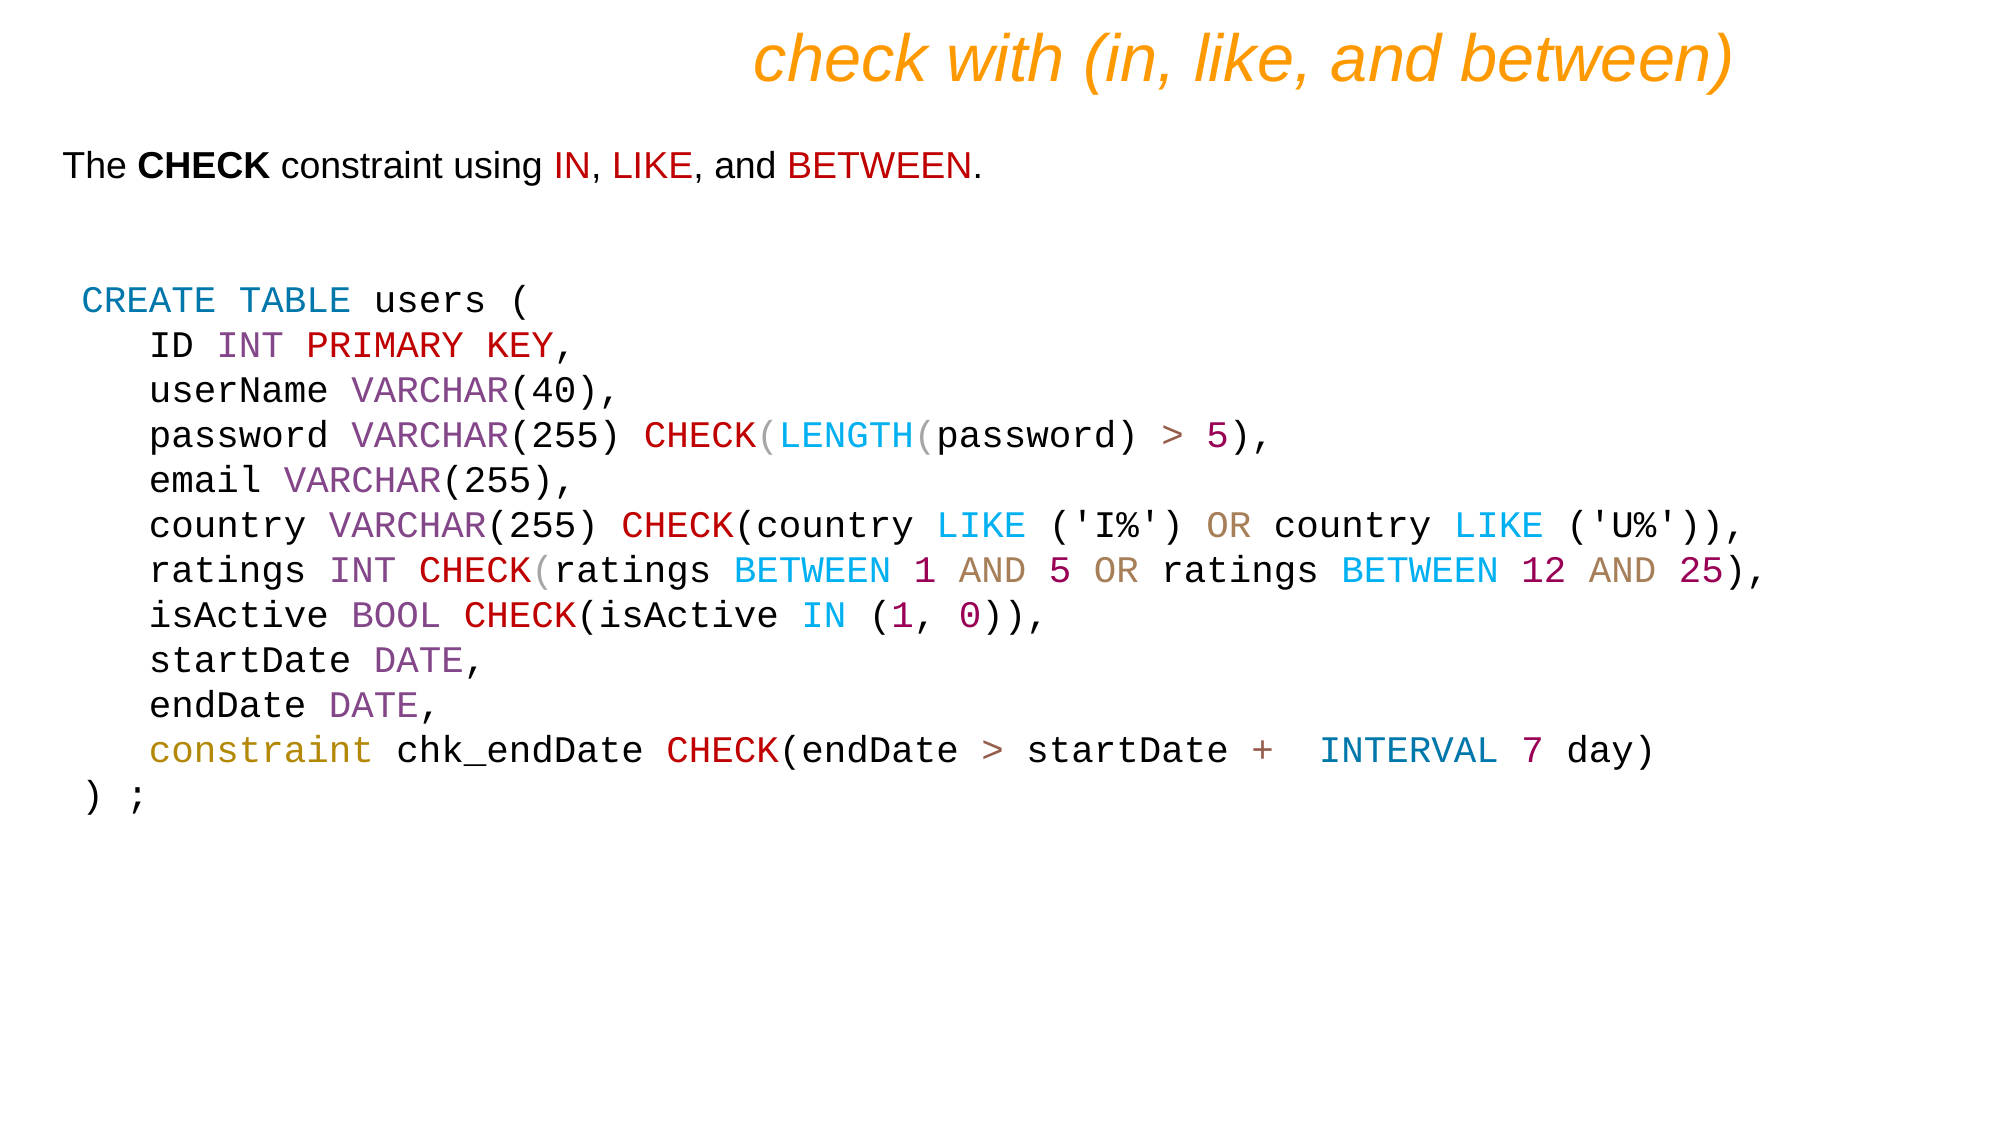

check with (in, like, and between)
The CHECK constraint using IN, LIKE, and BETWEEN.
CREATE TABLE users (
   ID INT PRIMARY KEY,
   userName VARCHAR(40),
   password VARCHAR(255) CHECK(LENGTH(password) > 5),
   email VARCHAR(255),
   country VARCHAR(255) CHECK(country LIKE ('I%') OR country LIKE ('U%')),
   ratings INT CHECK(ratings BETWEEN 1 AND 5 OR ratings BETWEEN 12 AND 25),
   isActive BOOL CHECK(isActive IN (1, 0)),
   startDate DATE,
   endDate DATE,
   constraint chk_endDate CHECK(endDate > startDate +  INTERVAL 7 day)
) ;